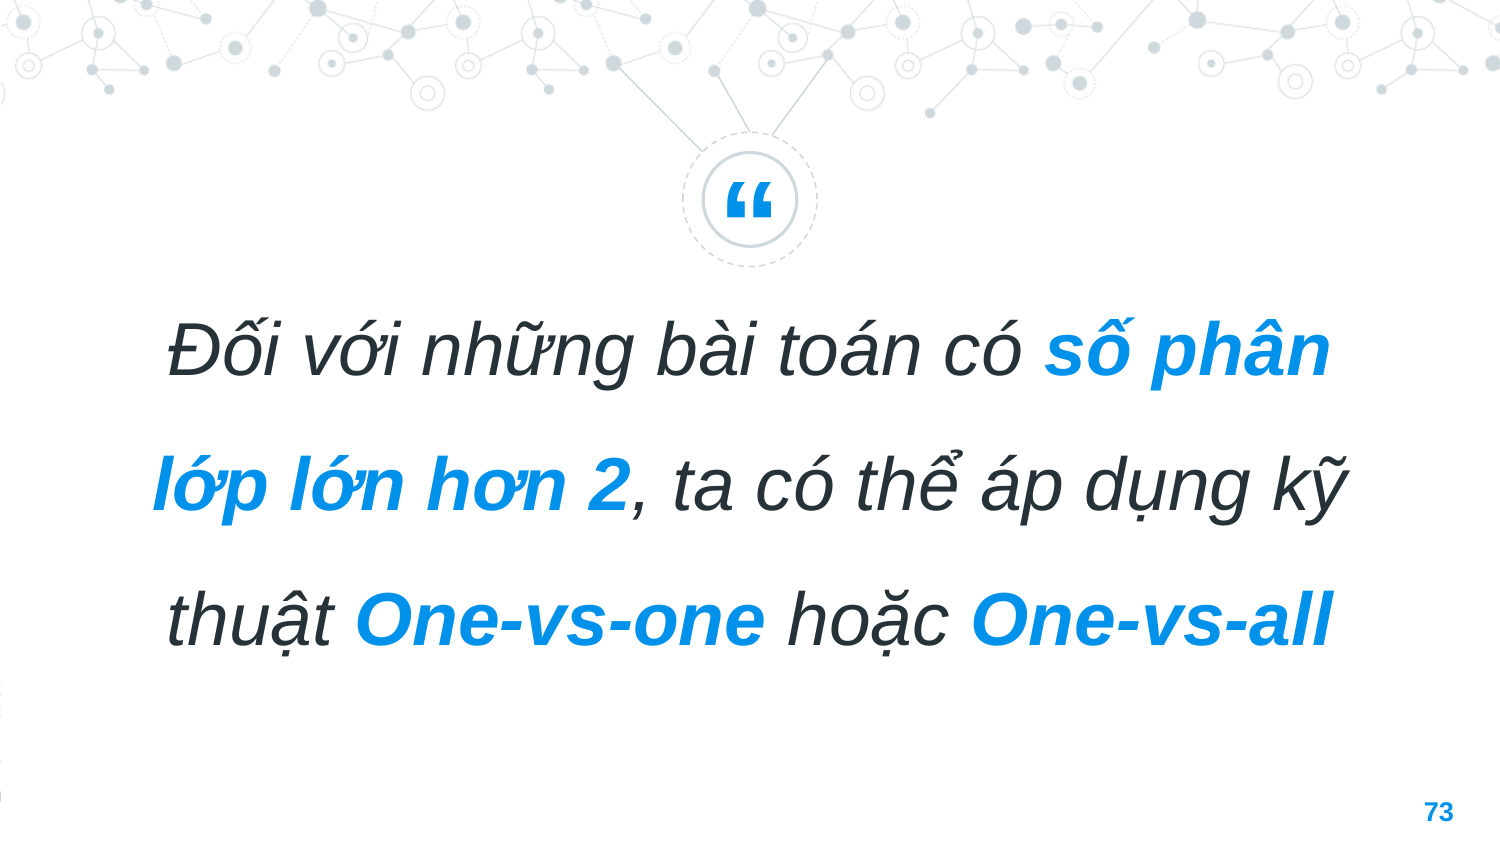

Đối với những bài toán có số phân lớp lớn hơn 2, ta có thể áp dụng kỹ thuật One-vs-one hoặc One-vs-all
73